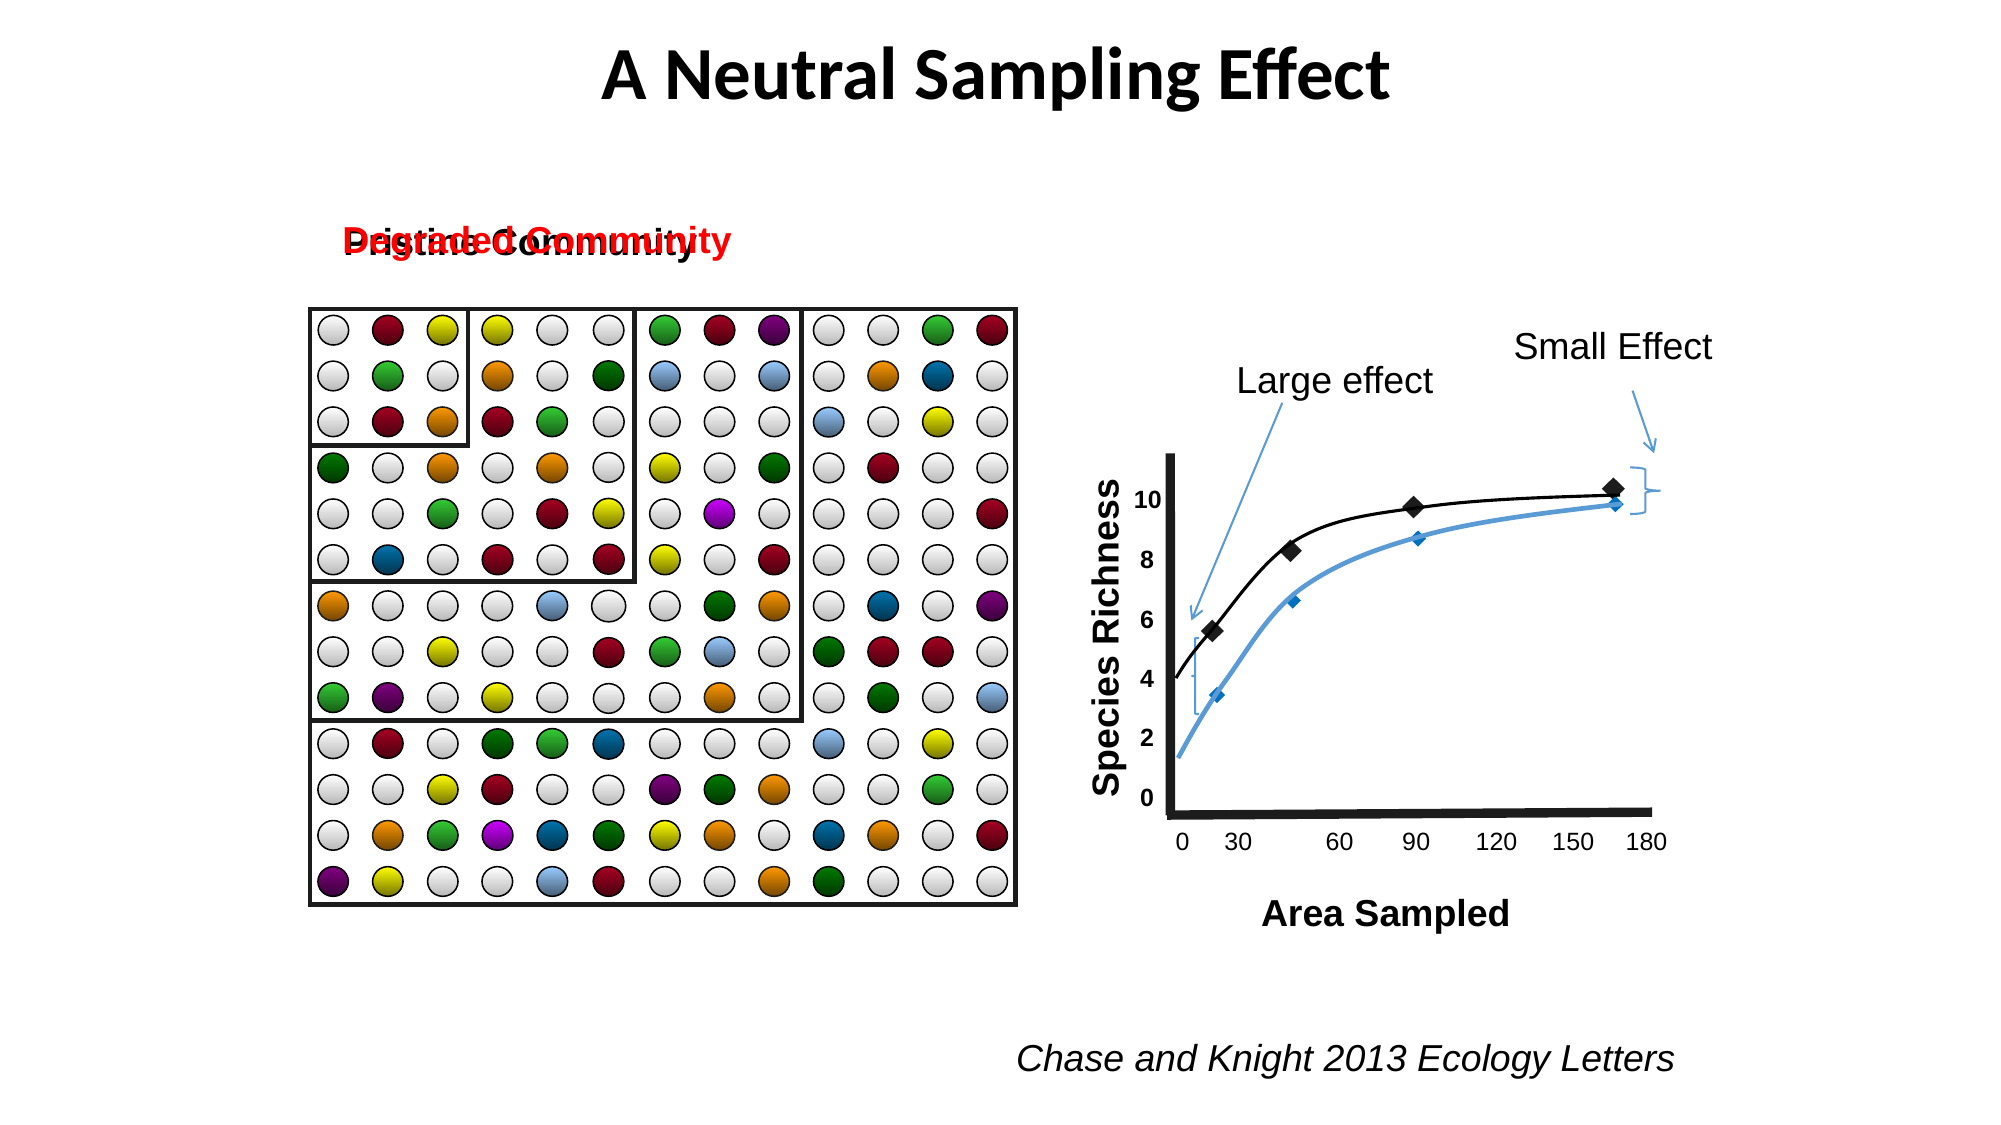

A Neutral Sampling Effect
Degraded Community
Pristine Community

Small Effect

Large effect

10

Species Richness

8

6

4

2

0
0     30	60       90	120     150	180

Area Sampled
Chase and Knight 2013 Ecology Letters